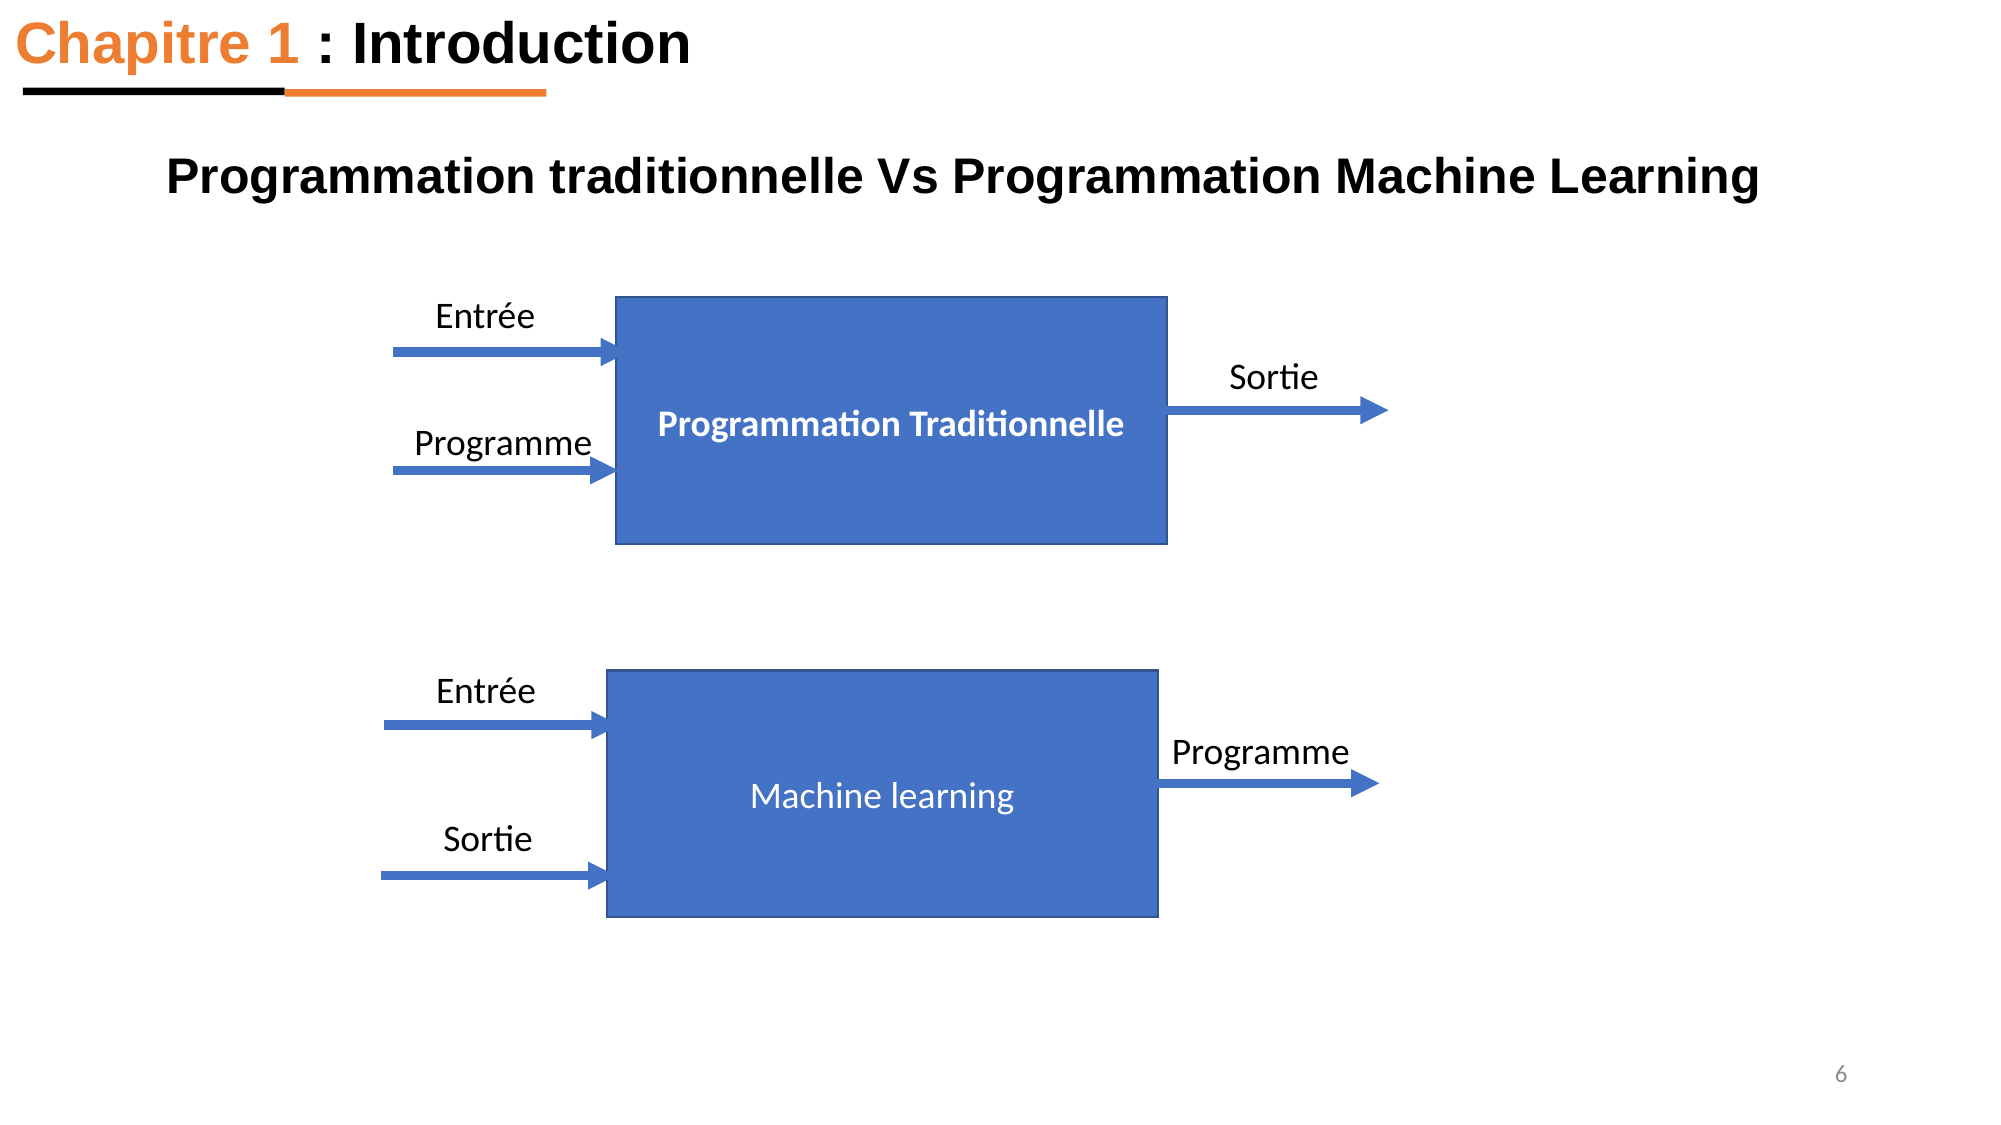

# Chapitre 1 : Introduction

Programmation traditionnelle Vs Programmation Machine Learning
Entrée
Programmation Traditionnelle
Sortie
Programme
Entrée
Machine learning
 Programme
Sortie
6